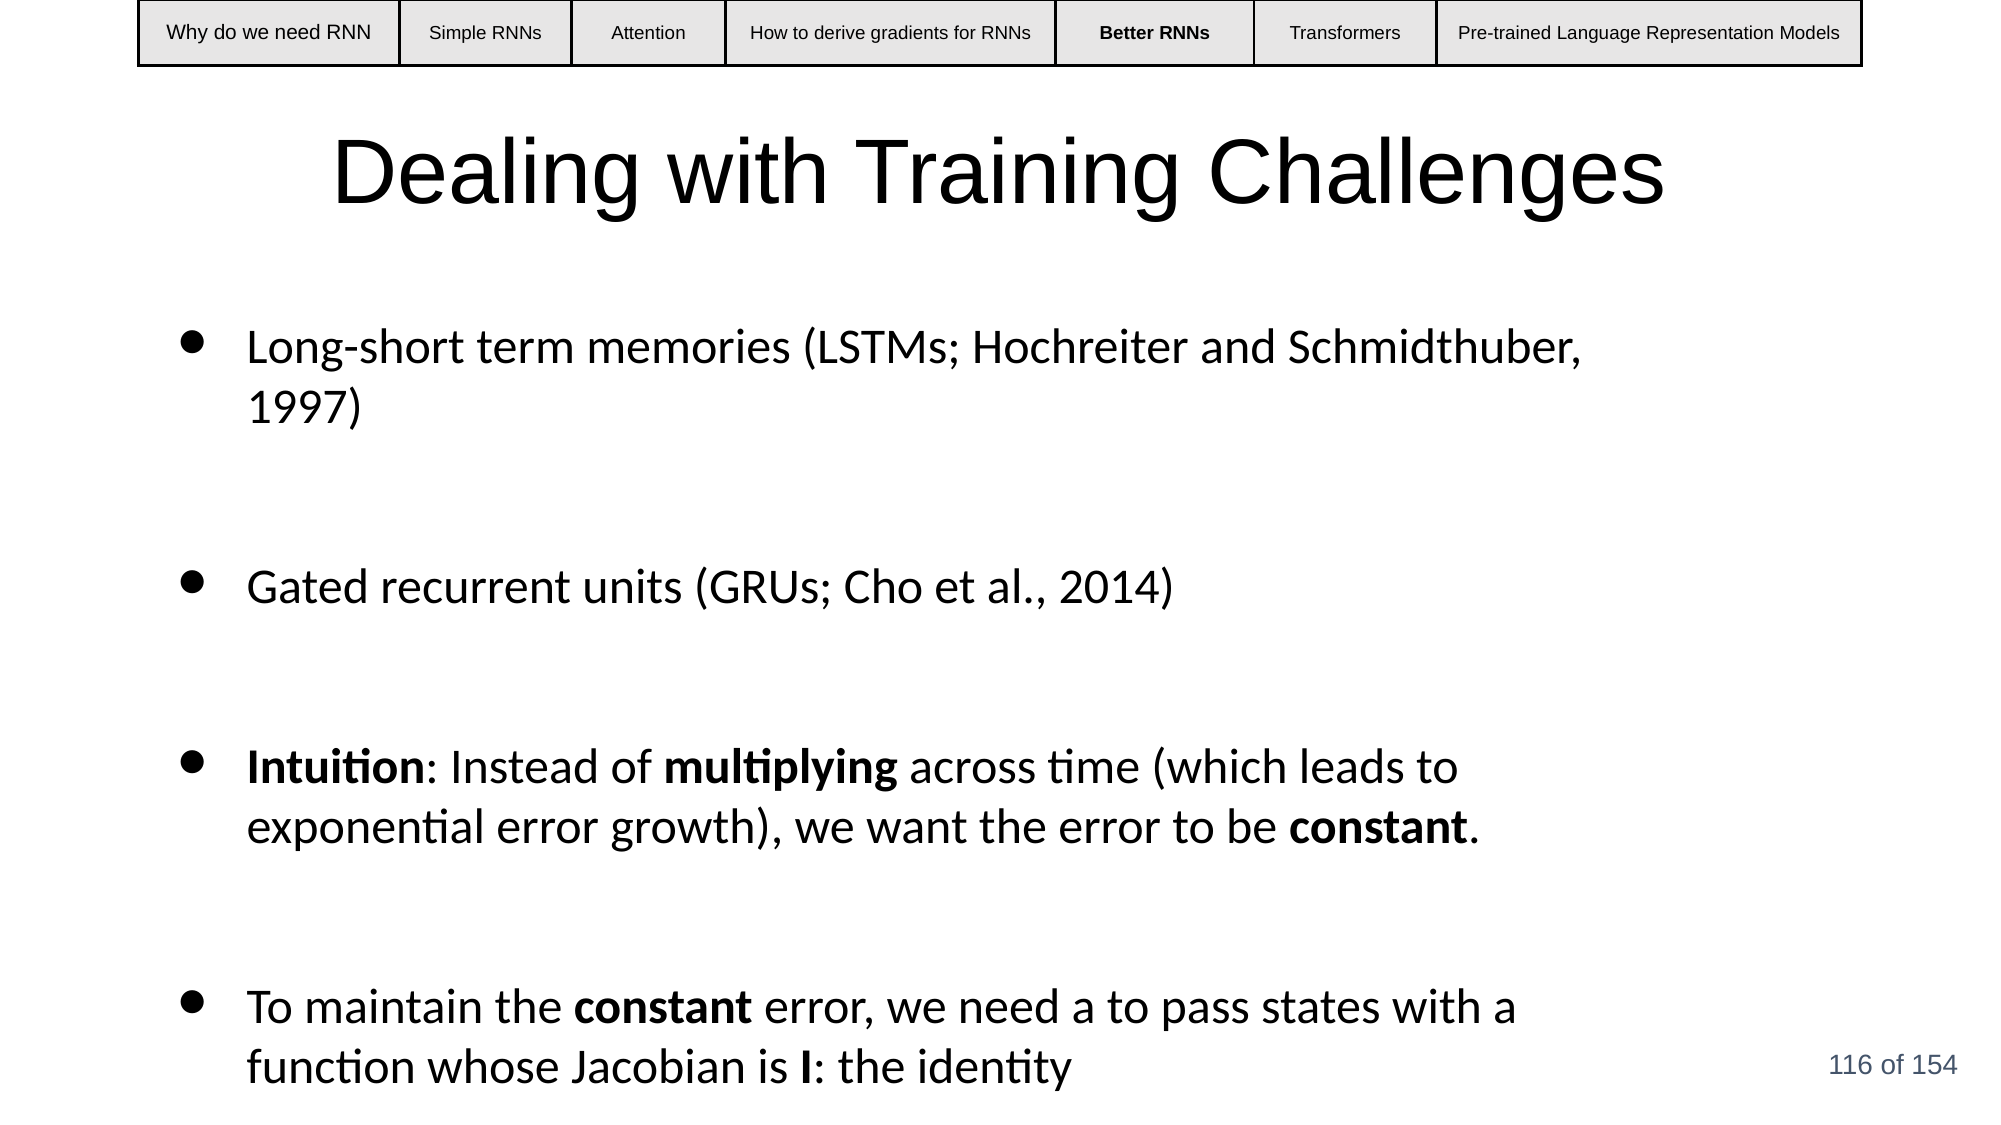

| Why do we need RNN | Simple RNNs | Attention | How to derive gradients for RNNs | Better RNNs | Transformers | Pre-trained Language Representation Models |
| --- | --- | --- | --- | --- | --- | --- |
Dealing with Training Challenges
Long-short term memories (LSTMs; Hochreiter and Schmidthuber, 1997)
Gated recurrent units (GRUs; Cho et al., 2014)
Intuition: Instead of multiplying across time (which leads to exponential error growth), we want the error to be constant.
To maintain the constant error, we need a to pass states with a function whose Jacobian is I: the identity
116 of 154